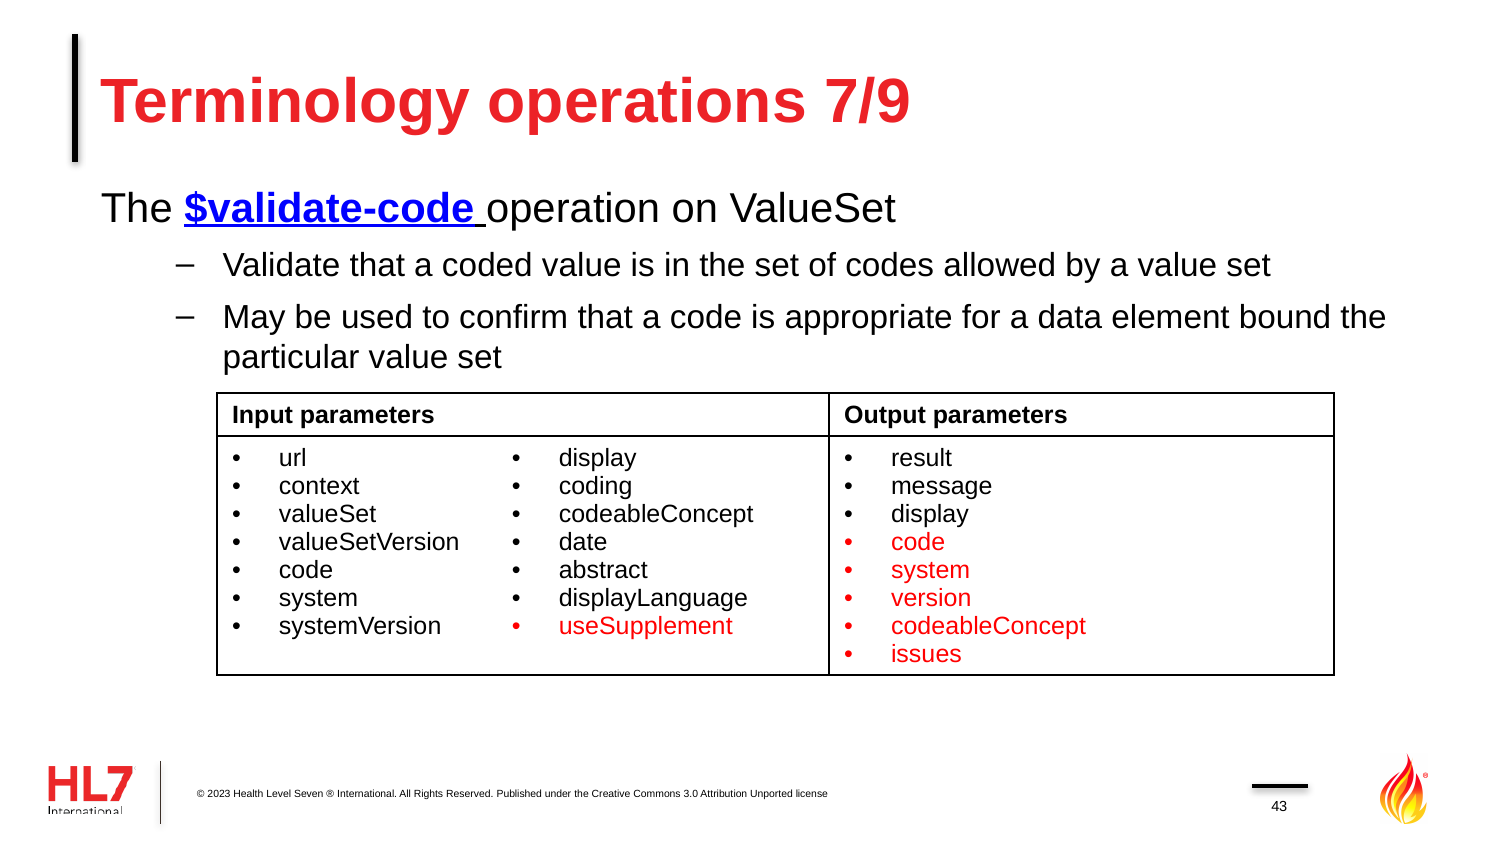

# Terminology operations 7/9
The $validate-code operation on ValueSet
Validate that a coded value is in the set of codes allowed by a value set
May be used to confirm that a code is appropriate for a data element bound the particular value set

| Input parameters |  | Output parameters |
| --- | --- | --- |
| url context valueSet valueSetVersion code system systemVersion | display coding codeableConcept date abstract displayLanguage useSupplement | result message display code system version codeableConcept issues |
© 2023 Health Level Seven ® International. All Rights Reserved. Published under the Creative Commons 3.0 Attribution Unported license

43